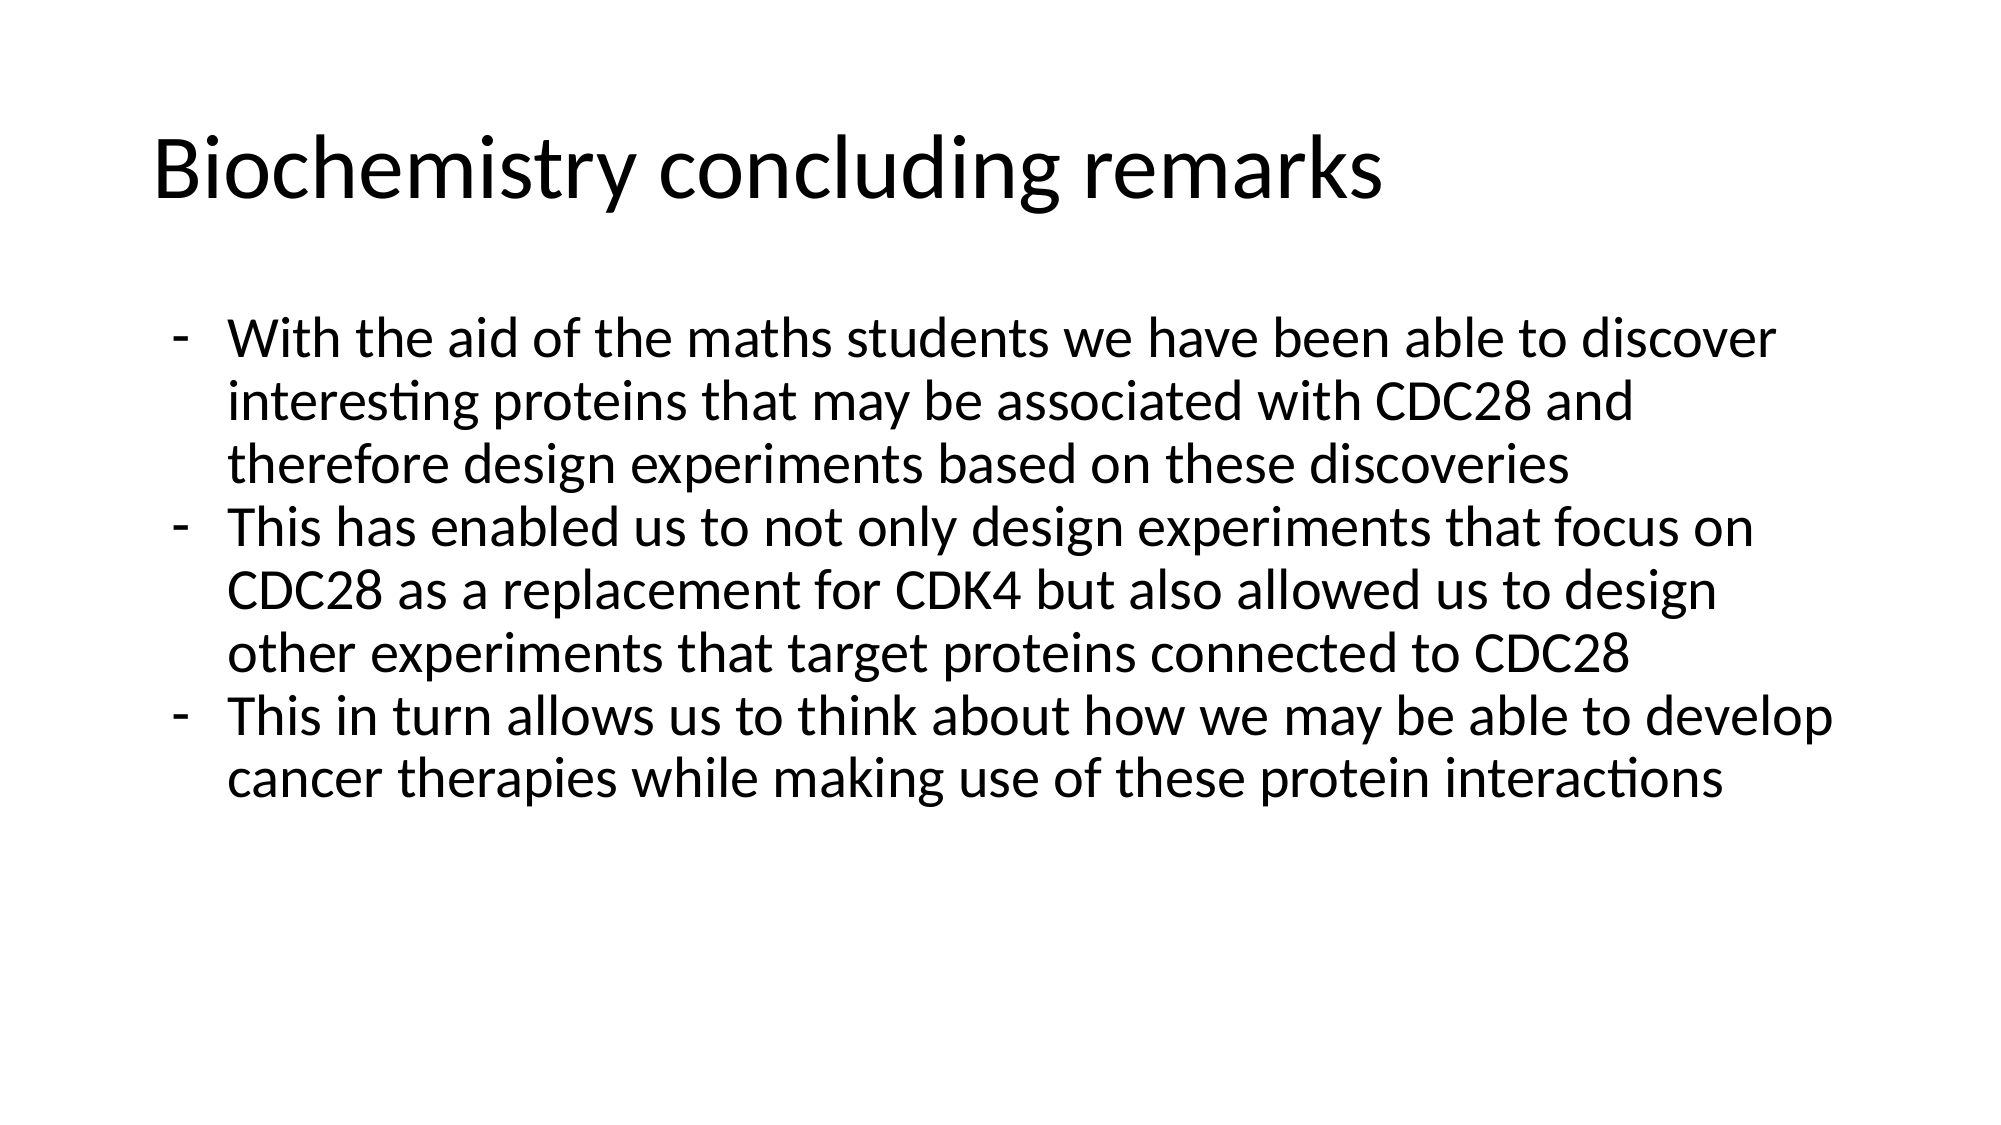

# Biochemistry concluding remarks
With the aid of the maths students we have been able to discover interesting proteins that may be associated with CDC28 and therefore design experiments based on these discoveries
This has enabled us to not only design experiments that focus on CDC28 as a replacement for CDK4 but also allowed us to design other experiments that target proteins connected to CDC28
This in turn allows us to think about how we may be able to develop cancer therapies while making use of these protein interactions